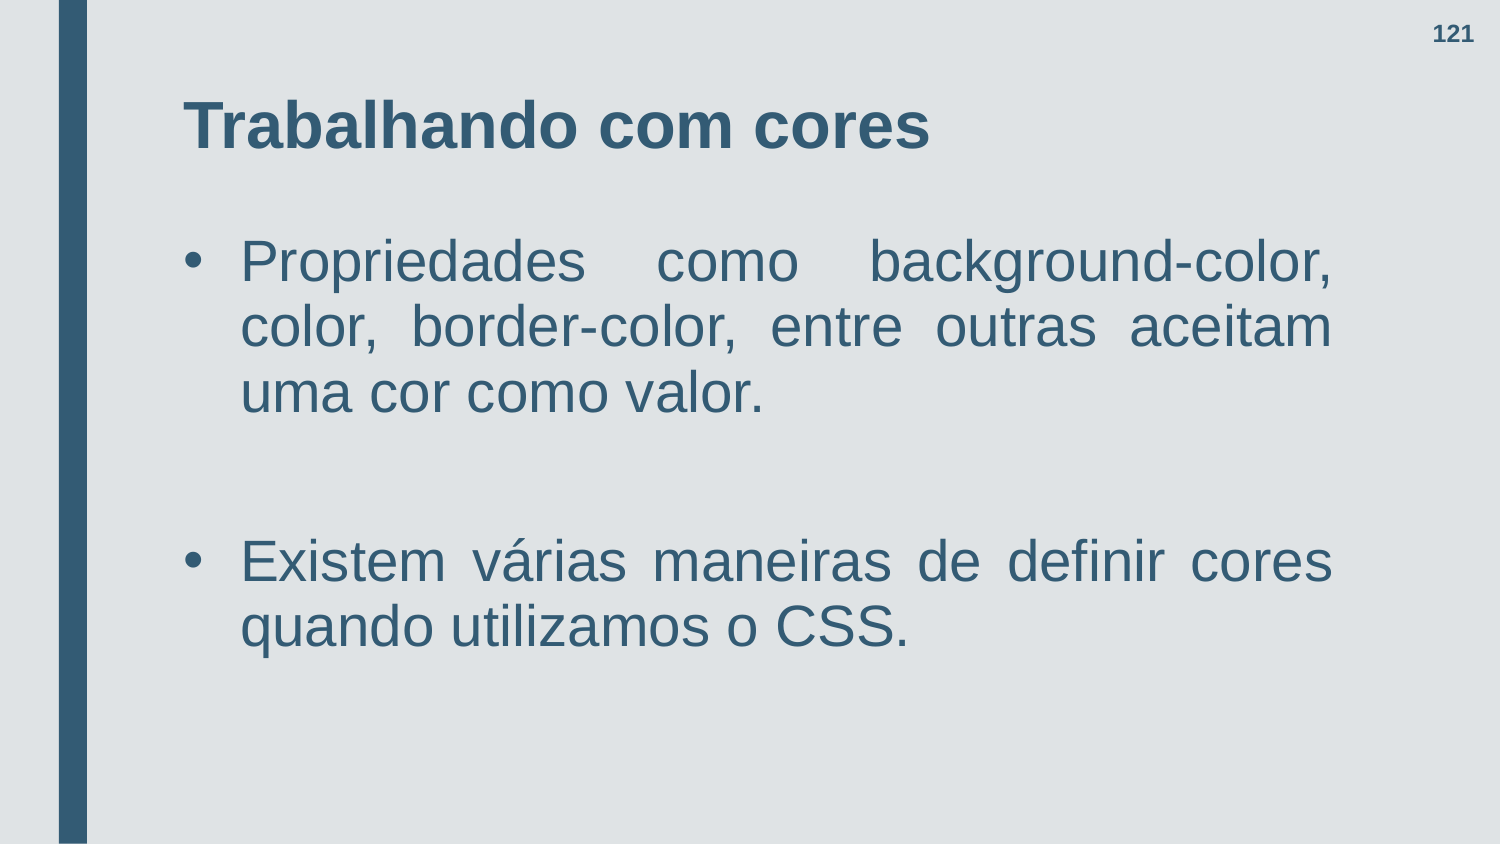

121
# Trabalhando com cores
Propriedades como background-color, color, border-color, entre outras aceitam uma cor como valor.

Existem várias maneiras de definir cores quando utilizamos o CSS.